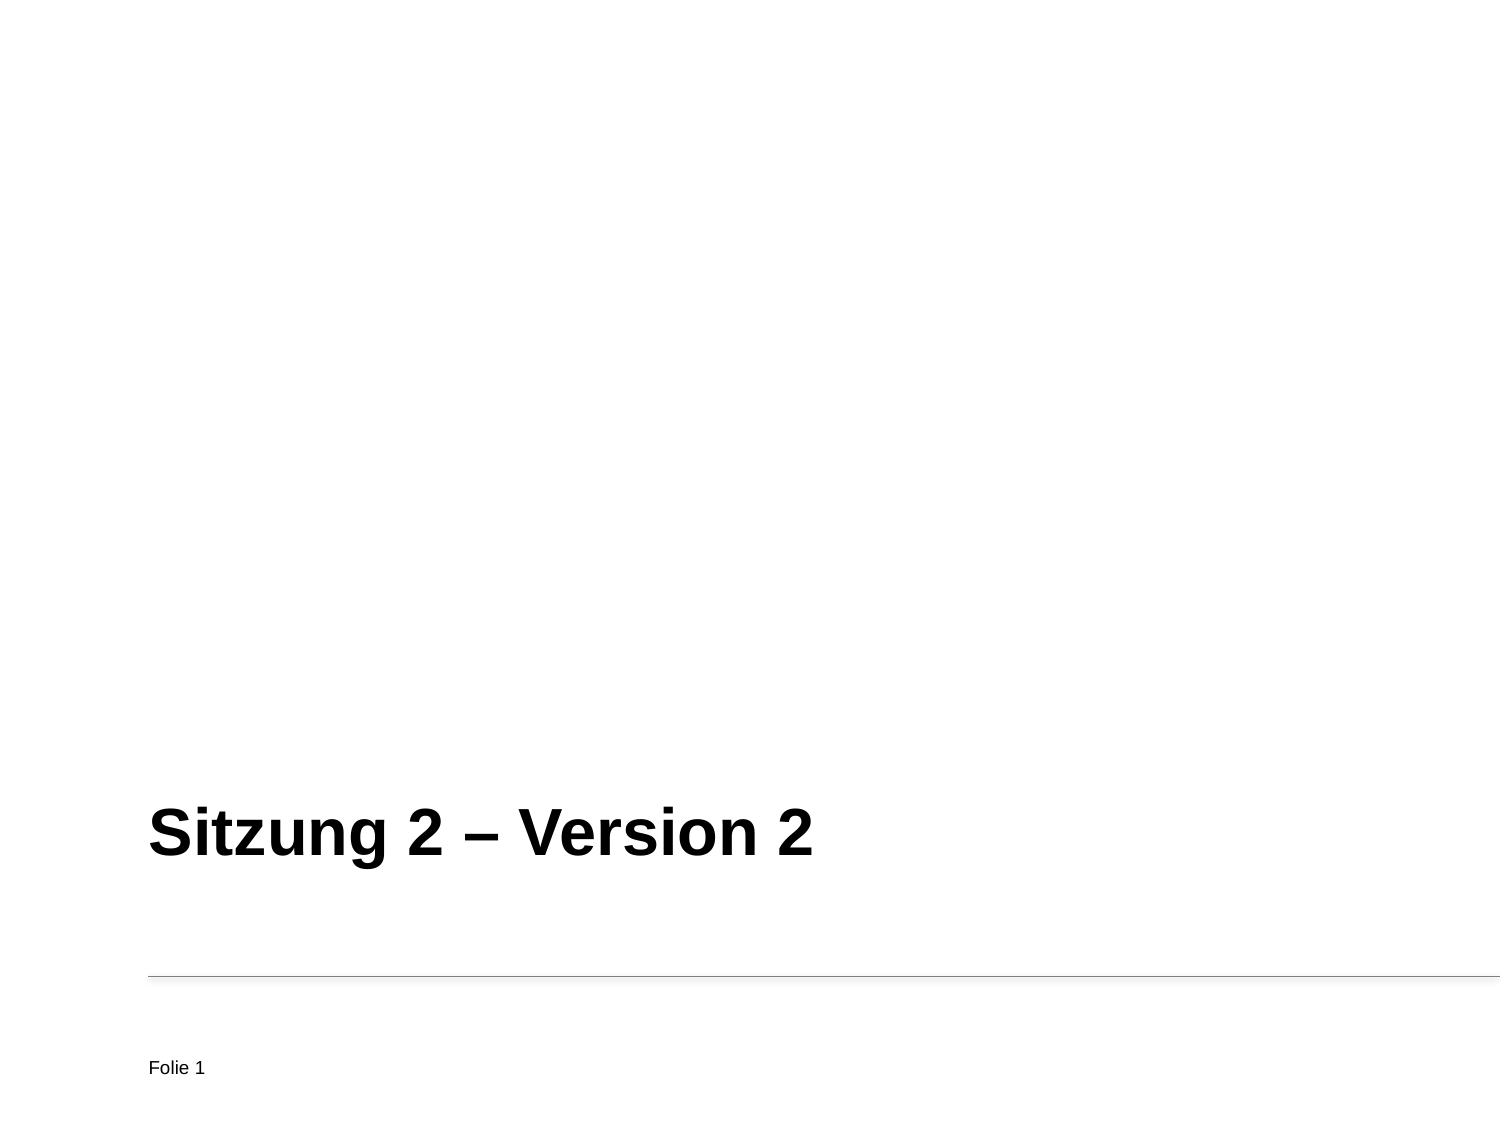

Sitzung 2 – Version 2

Folie 1